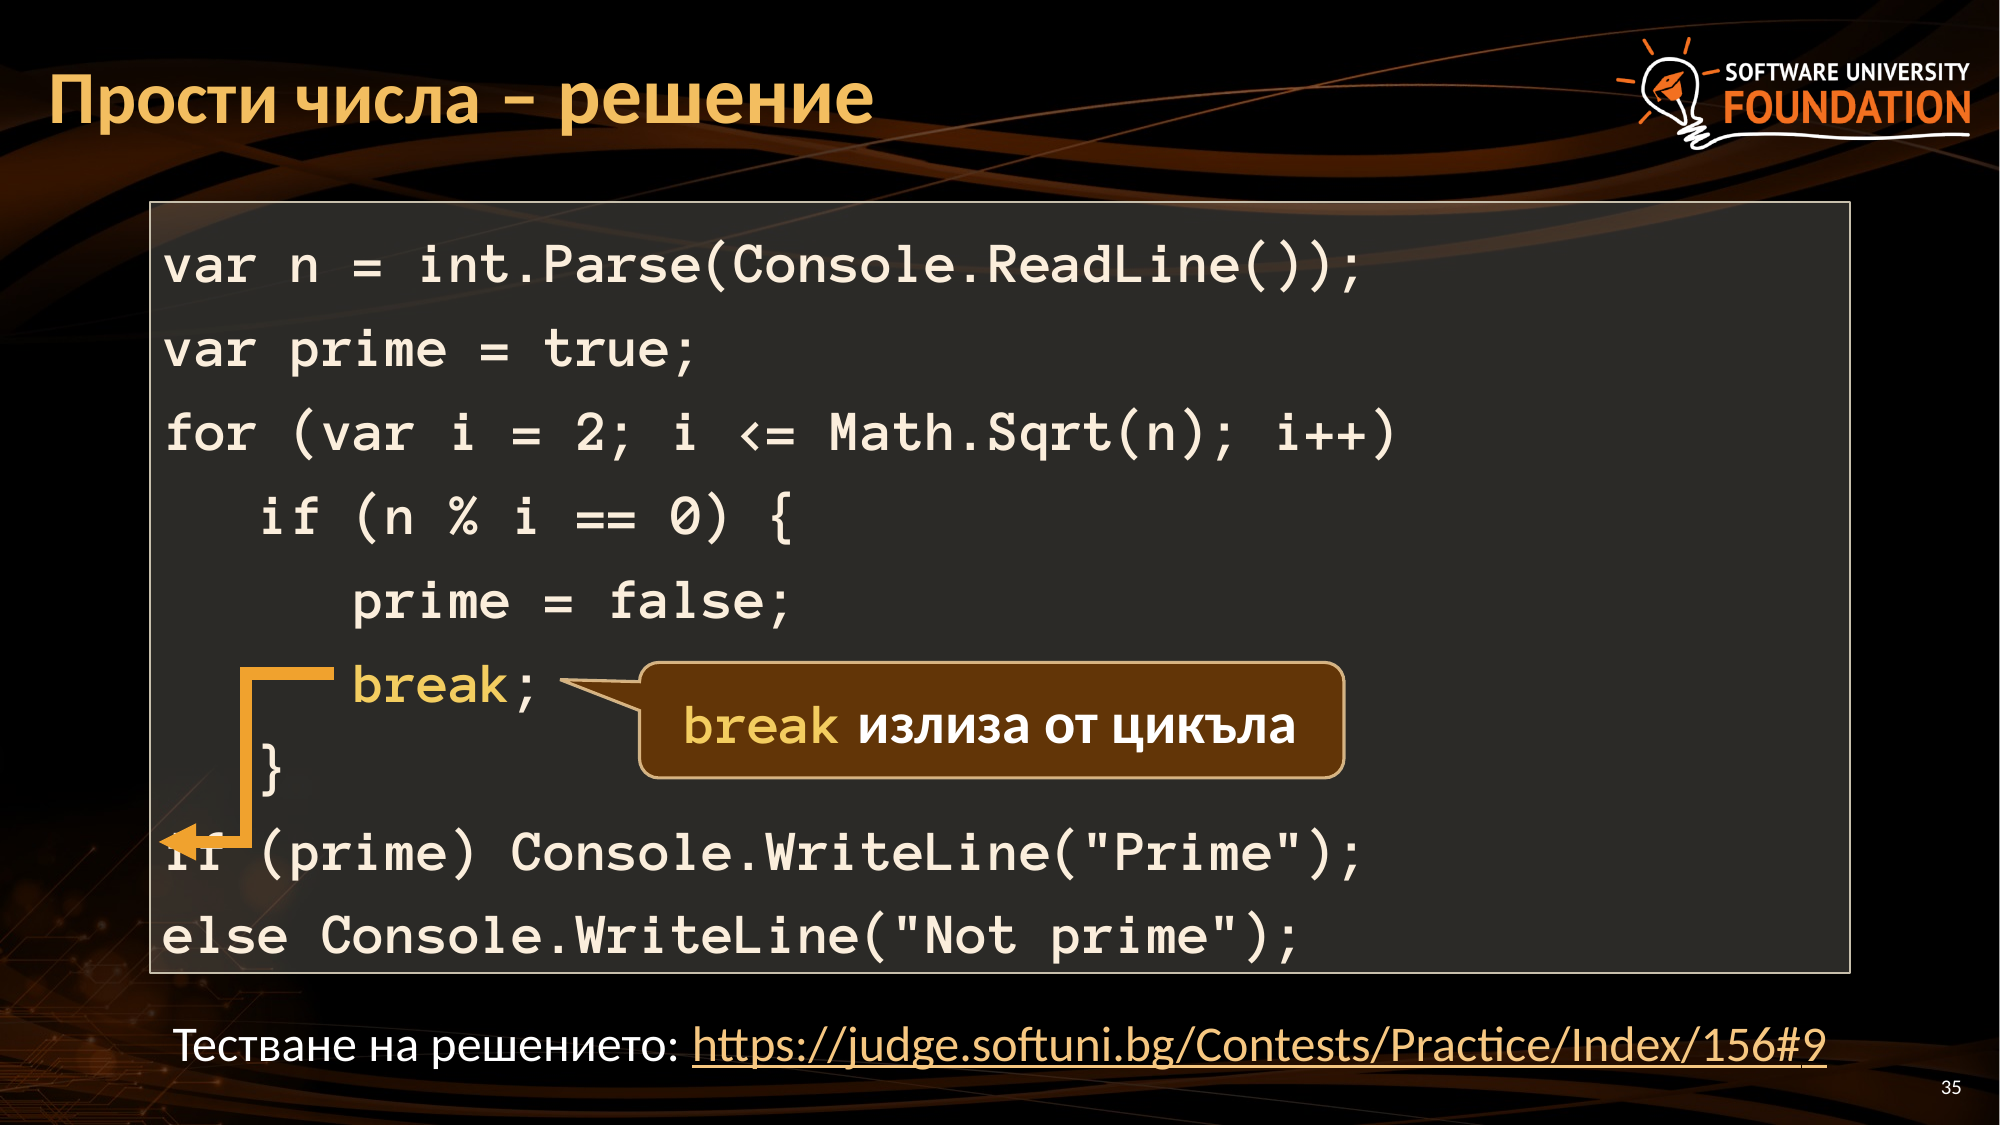

# Прости числа – решение
var n = int.Parse(Console.ReadLine());
var prime = true;
for (var i = 2; i <= Math.Sqrt(n); i++)
   if (n % i == 0) {
      prime = false;
      break;
   }
if (prime) Console.WriteLine("Prime");
else Console.WriteLine("Not prime");
break излиза от цикъла
Тестване на решението: https://judge.softuni.bg/Contests/Practice/Index/156#9
35